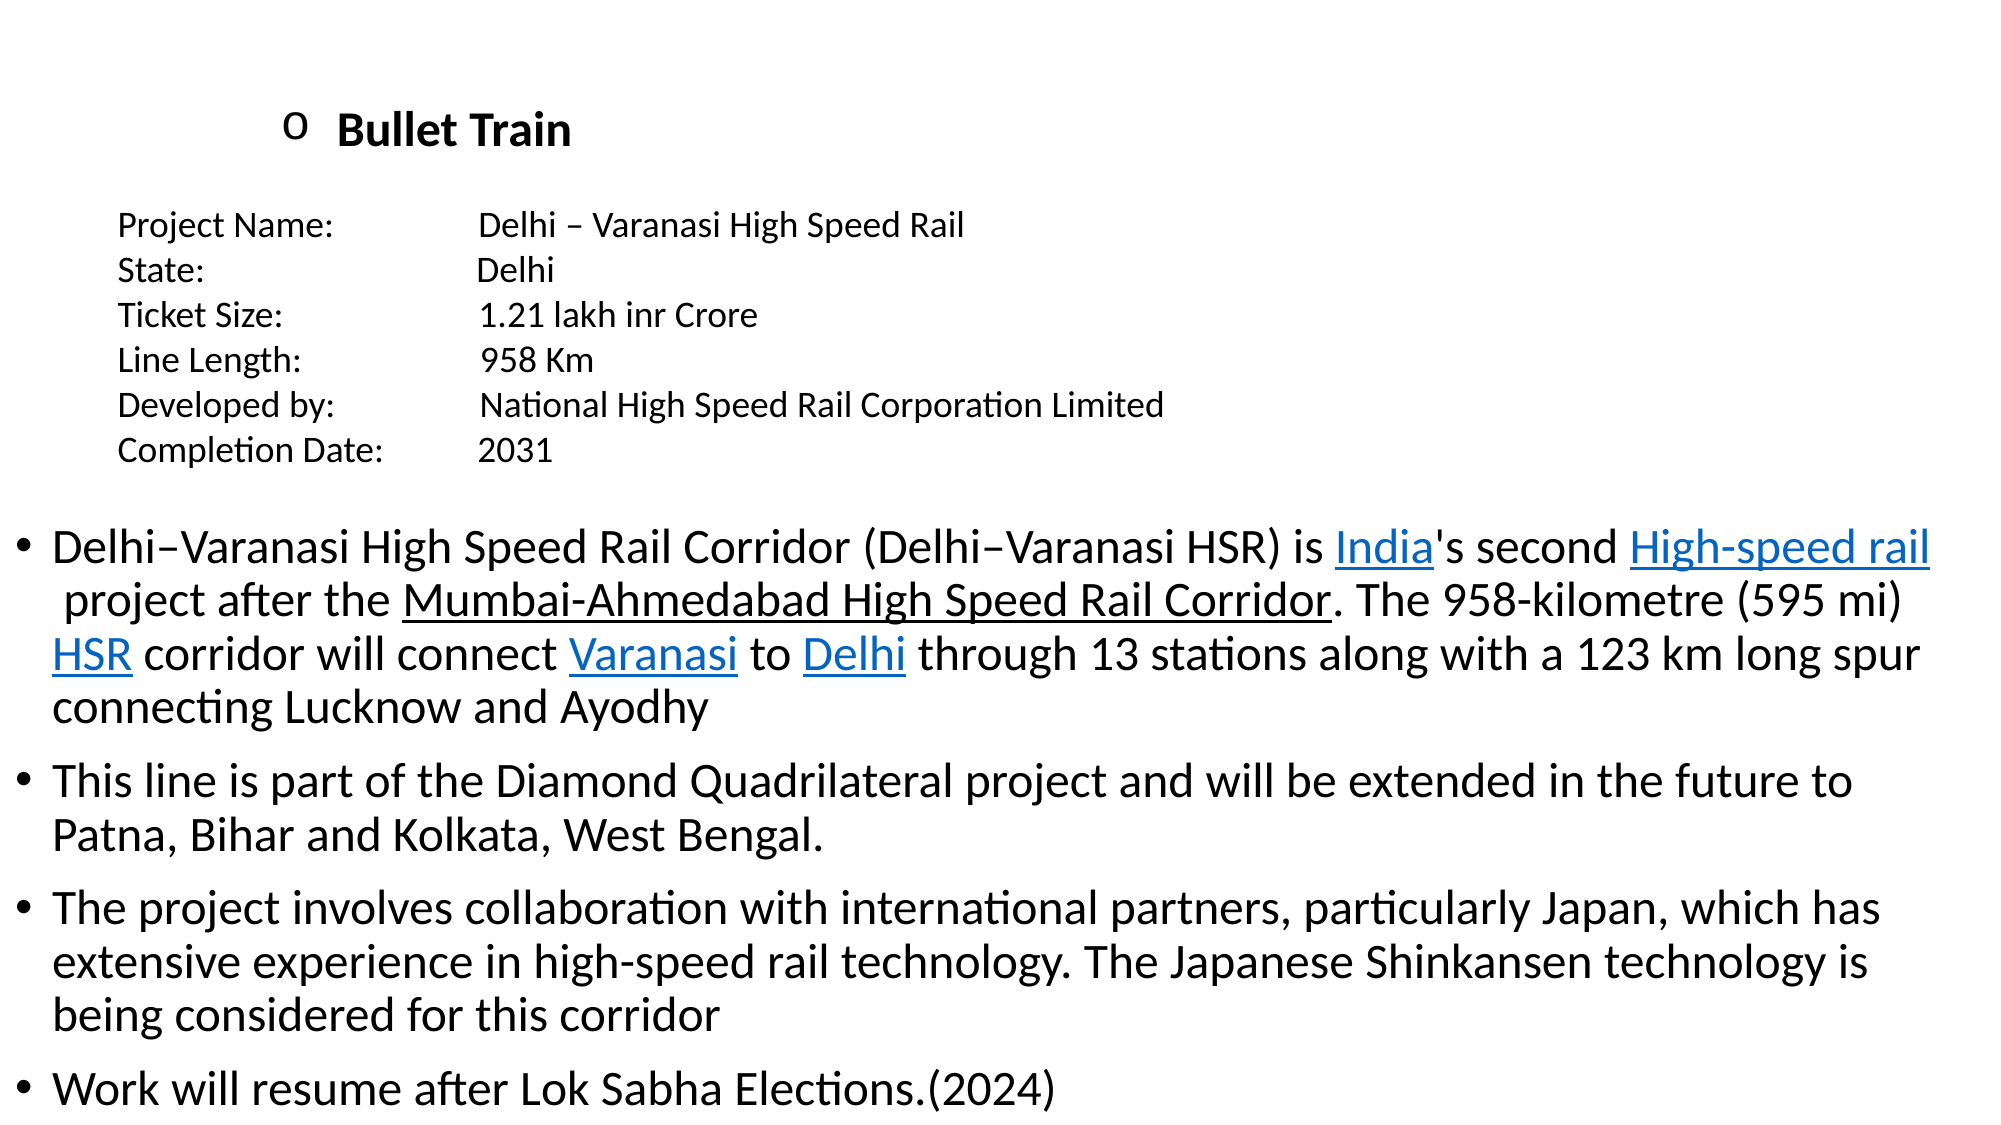

Bullet Train
Project Name:                 Delhi – Varanasi High Speed Rail
State:                                Delhi
Ticket Size:                       1.21 lakh inr Crore
Line Length:                     958 Km
Developed by:                 National High Speed Rail Corporation Limited
Completion Date:           2031

Delhi–Varanasi High Speed Rail Corridor (Delhi–Varanasi HSR) is India's second High-speed rail project after the Mumbai-Ahmedabad High Speed Rail Corridor. The 958-kilometre (595 mi) HSR corridor will connect Varanasi to Delhi through 13 stations along with a 123 km long spur connecting Lucknow and Ayodhy
This line is part of the Diamond Quadrilateral project and will be extended in the future to Patna, Bihar and Kolkata, West Bengal.
The project involves collaboration with international partners, particularly Japan, which has extensive experience in high-speed rail technology. The Japanese Shinkansen technology is being considered for this corridor
Work will resume after Lok Sabha Elections.(2024)